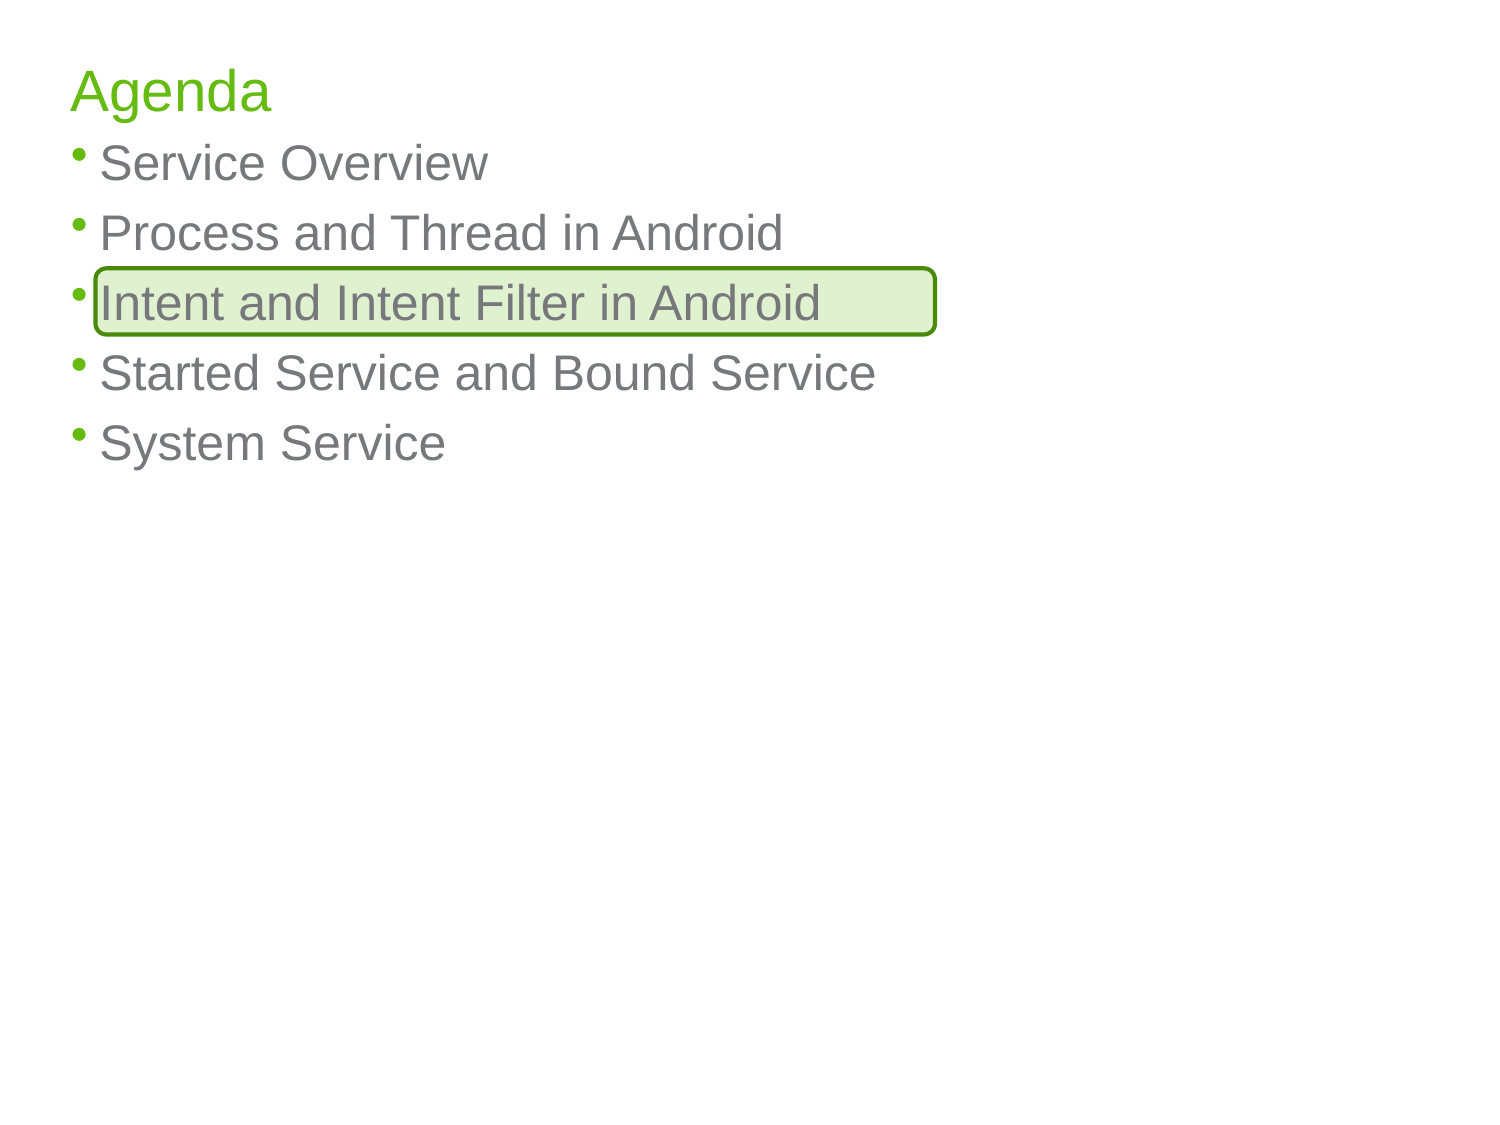

# Agenda
Service Overview
Process and Thread in Android
Intent and Intent Filter in Android
Started Service and Bound Service
System Service